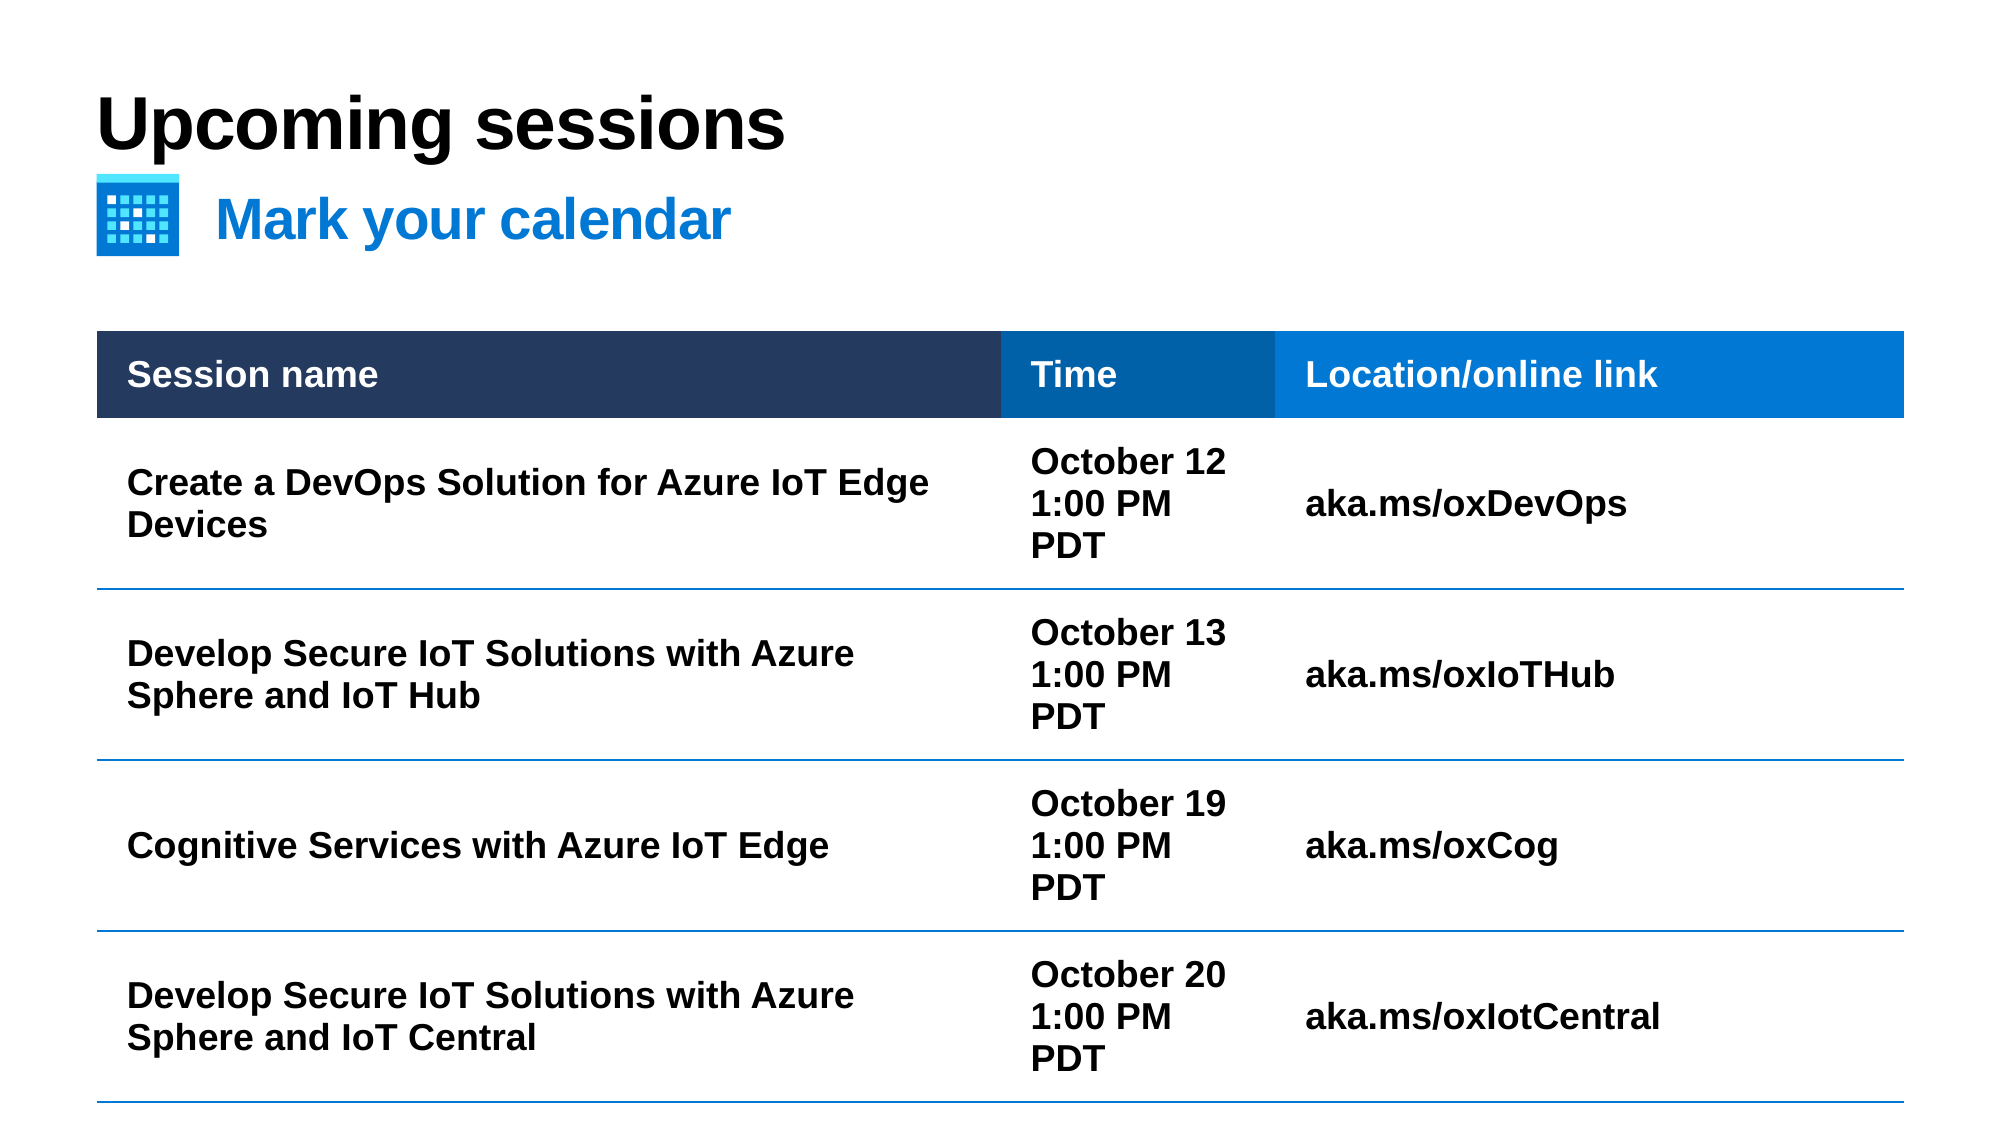

# Upcoming sessions Mark your calendar

| Session name | Time | Location/online link |
| --- | --- | --- |
| Create a DevOps Solution for Azure IoT Edge Devices | October 12 1:00 PM PDT | aka.ms/oxDevOps |
| Develop Secure IoT Solutions with Azure Sphere and IoT Hub | October 13 1:00 PM PDT | aka.ms/oxIoTHub |
| Cognitive Services with Azure IoT Edge | October 19 1:00 PM PDT | aka.ms/oxCog |
| Develop Secure IoT Solutions with Azure Sphere and IoT Central | October 20 1:00 PM PDT | aka.ms/oxIotCentral |